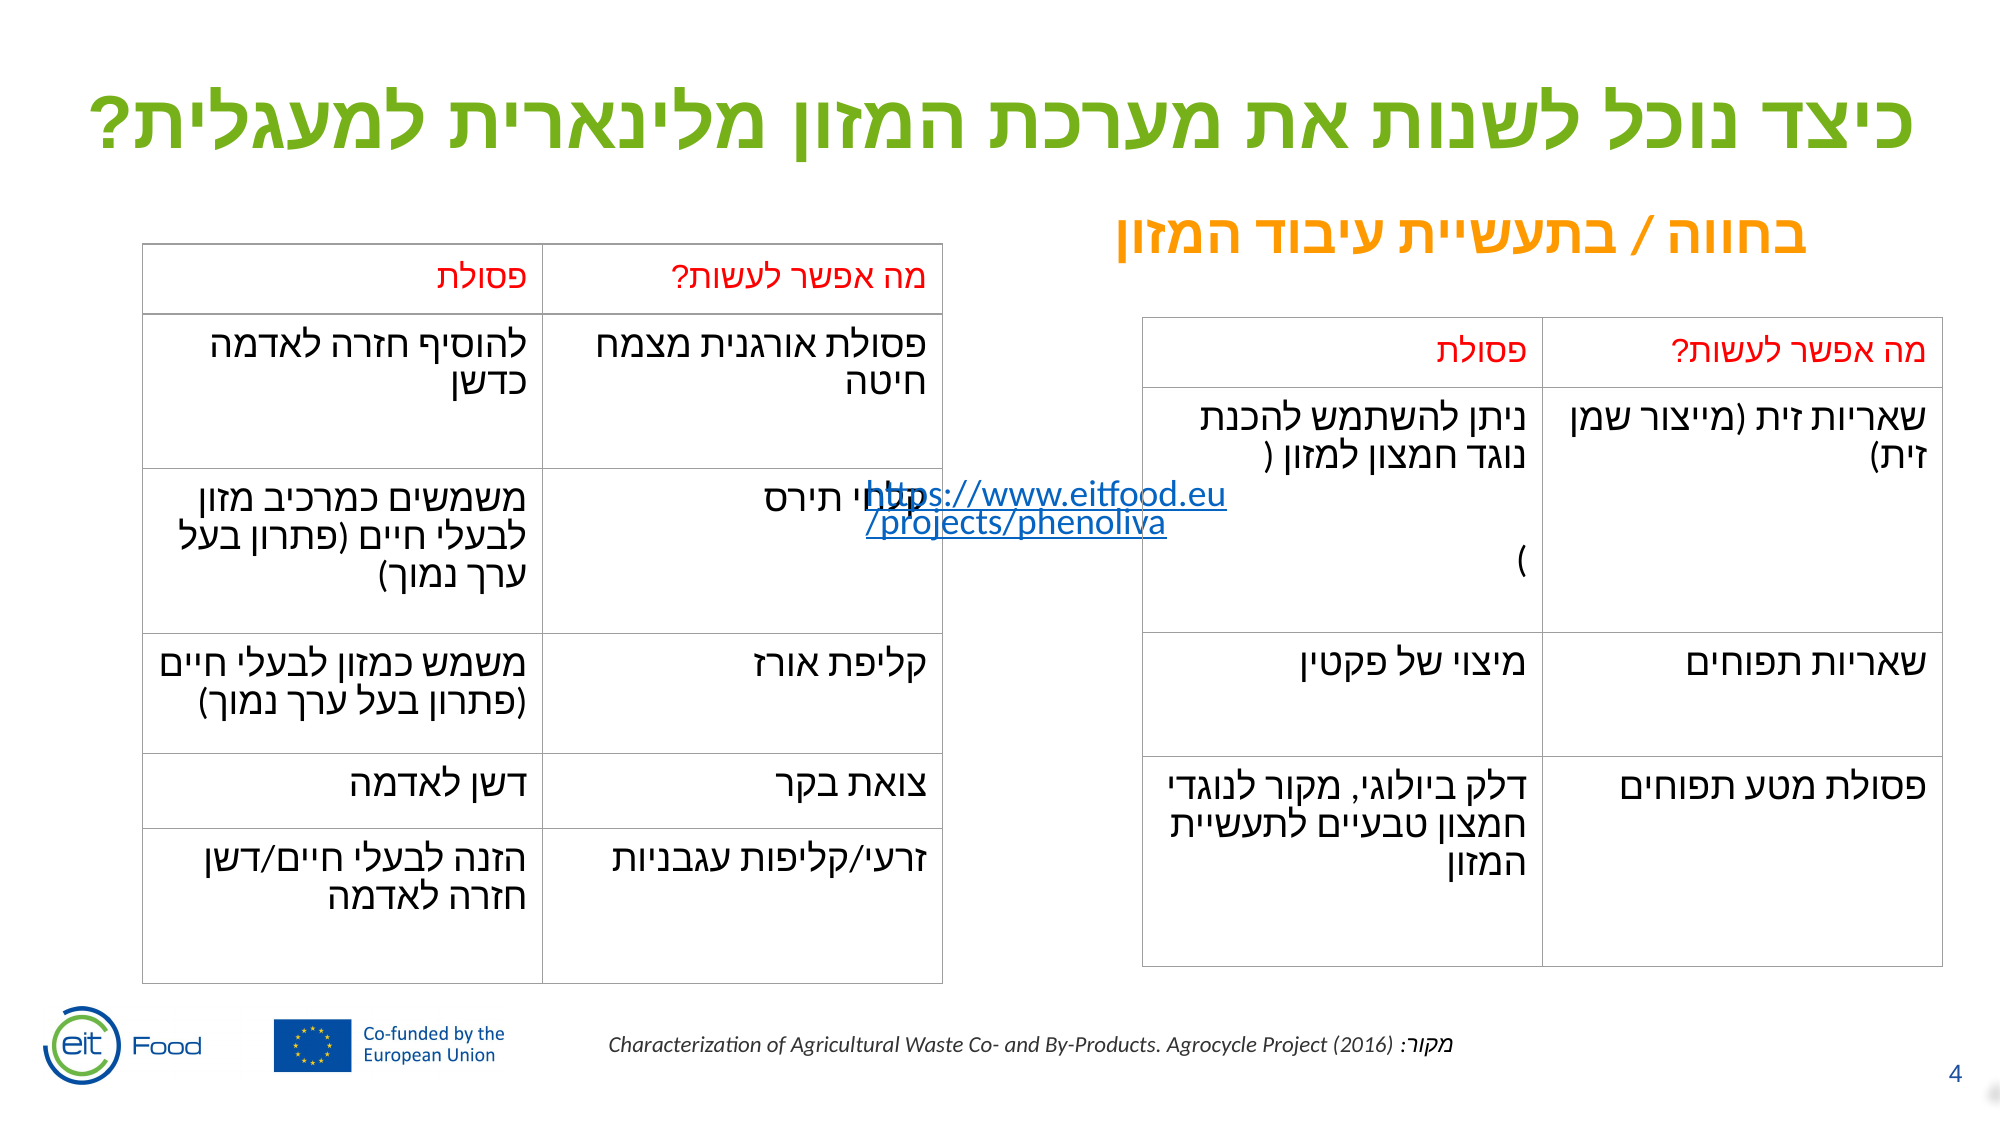

כיצד נוכל לשנות את מערכת המזון מלינארית למעגלית?

בחווה / בתעשיית עיבוד המזון
| פסולת | מה אפשר לעשות? |
| --- | --- |
| להוסיף חזרה לאדמה כדשן | פסולת אורגנית מצמח חיטה |
| משמשים כמרכיב מזון לבעלי חיים (פתרון בעל ערך נמוך) | קלחי תירס |
| משמש כמזון לבעלי חיים (פתרון בעל ערך נמוך) | קליפת אורז |
| דשן לאדמה | צואת בקר |
| הזנה לבעלי חיים/דשן חזרה לאדמה | זרעי/קליפות עגבניות |
| פסולת | מה אפשר לעשות? |
| --- | --- |
| ניתן להשתמש להכנת נוגד חמצון למזון (https://www.eitfood.eu/projects/phenoliva) | שאריות זית (מייצור שמן זית) |
| מיצוי של פקטין | שאריות תפוחים |
| דלק ביולוגי, מקור לנוגדי חמצון טבעיים לתעשיית המזון | פסולת מטע תפוחים |
מקור: Characterization of Agricultural Waste Co- and By-Products. Agrocycle Project (2016)
4